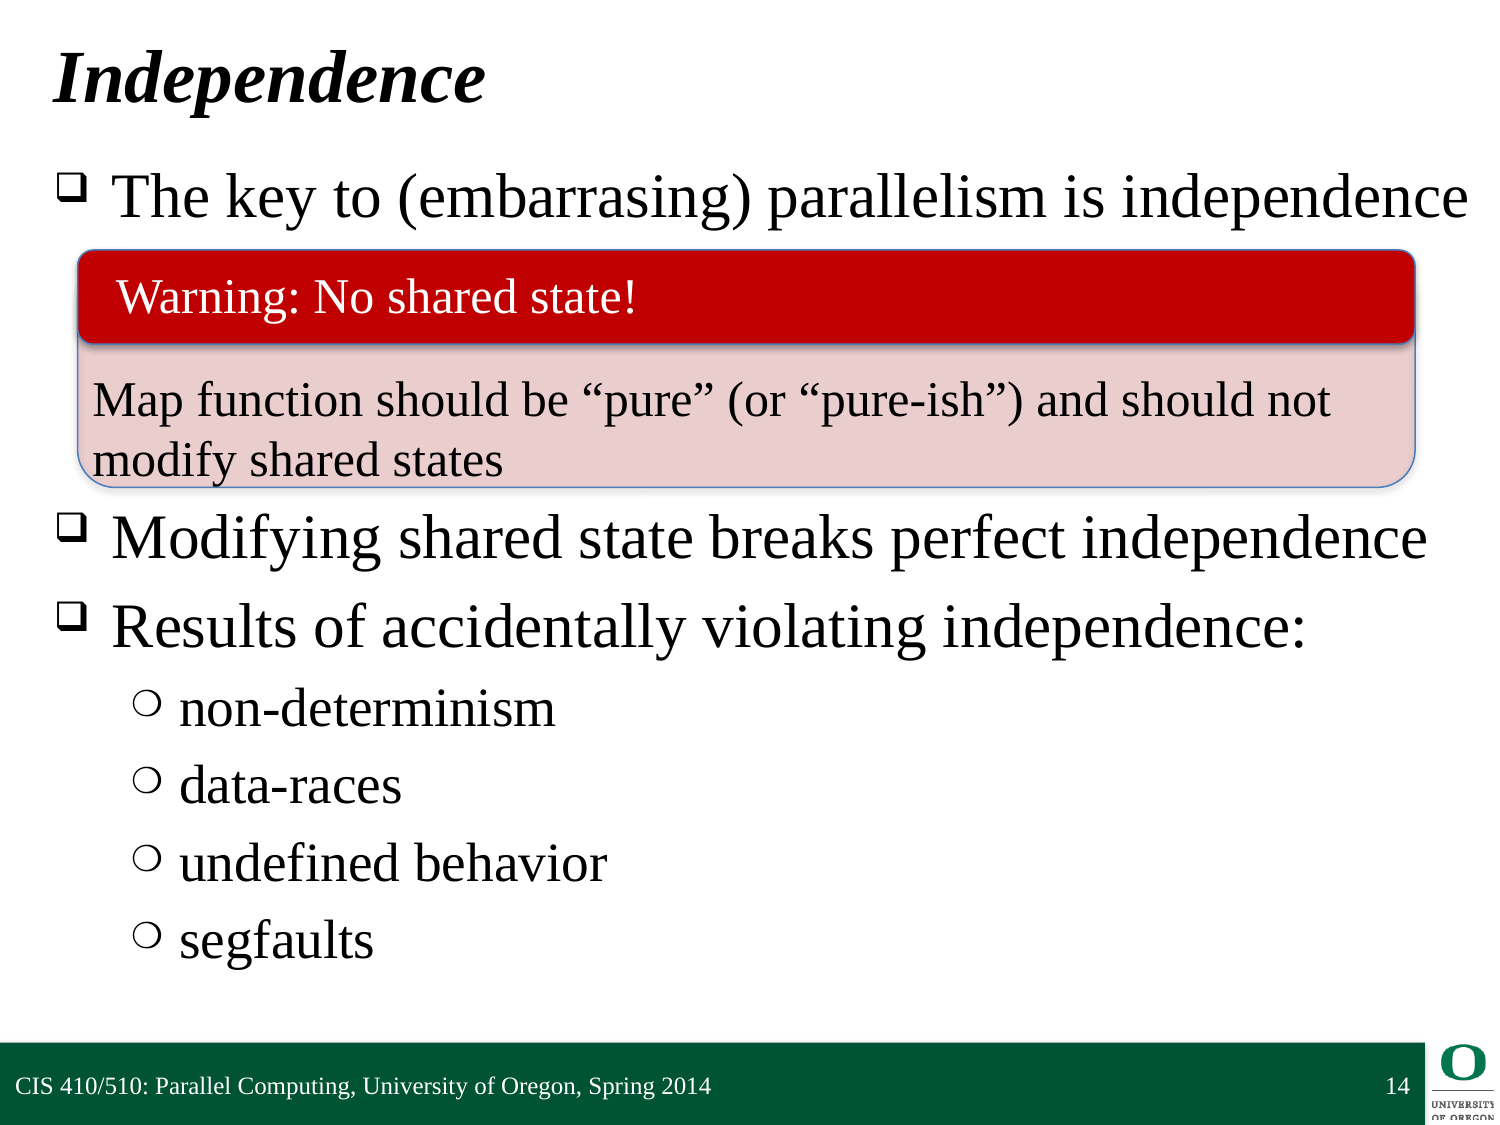

# Independence
The key to (embarrasing) parallelism is independence

Modifying shared state breaks perfect independence
Results of accidentally violating independence:
non-determinism
data-races
undefined behavior
segfaults

Warning: No shared state!

Map function should be “pure” (or “pure-ish”) and should not modify shared states
CIS 410/510: Parallel Computing, University of Oregon, Spring 2014
14